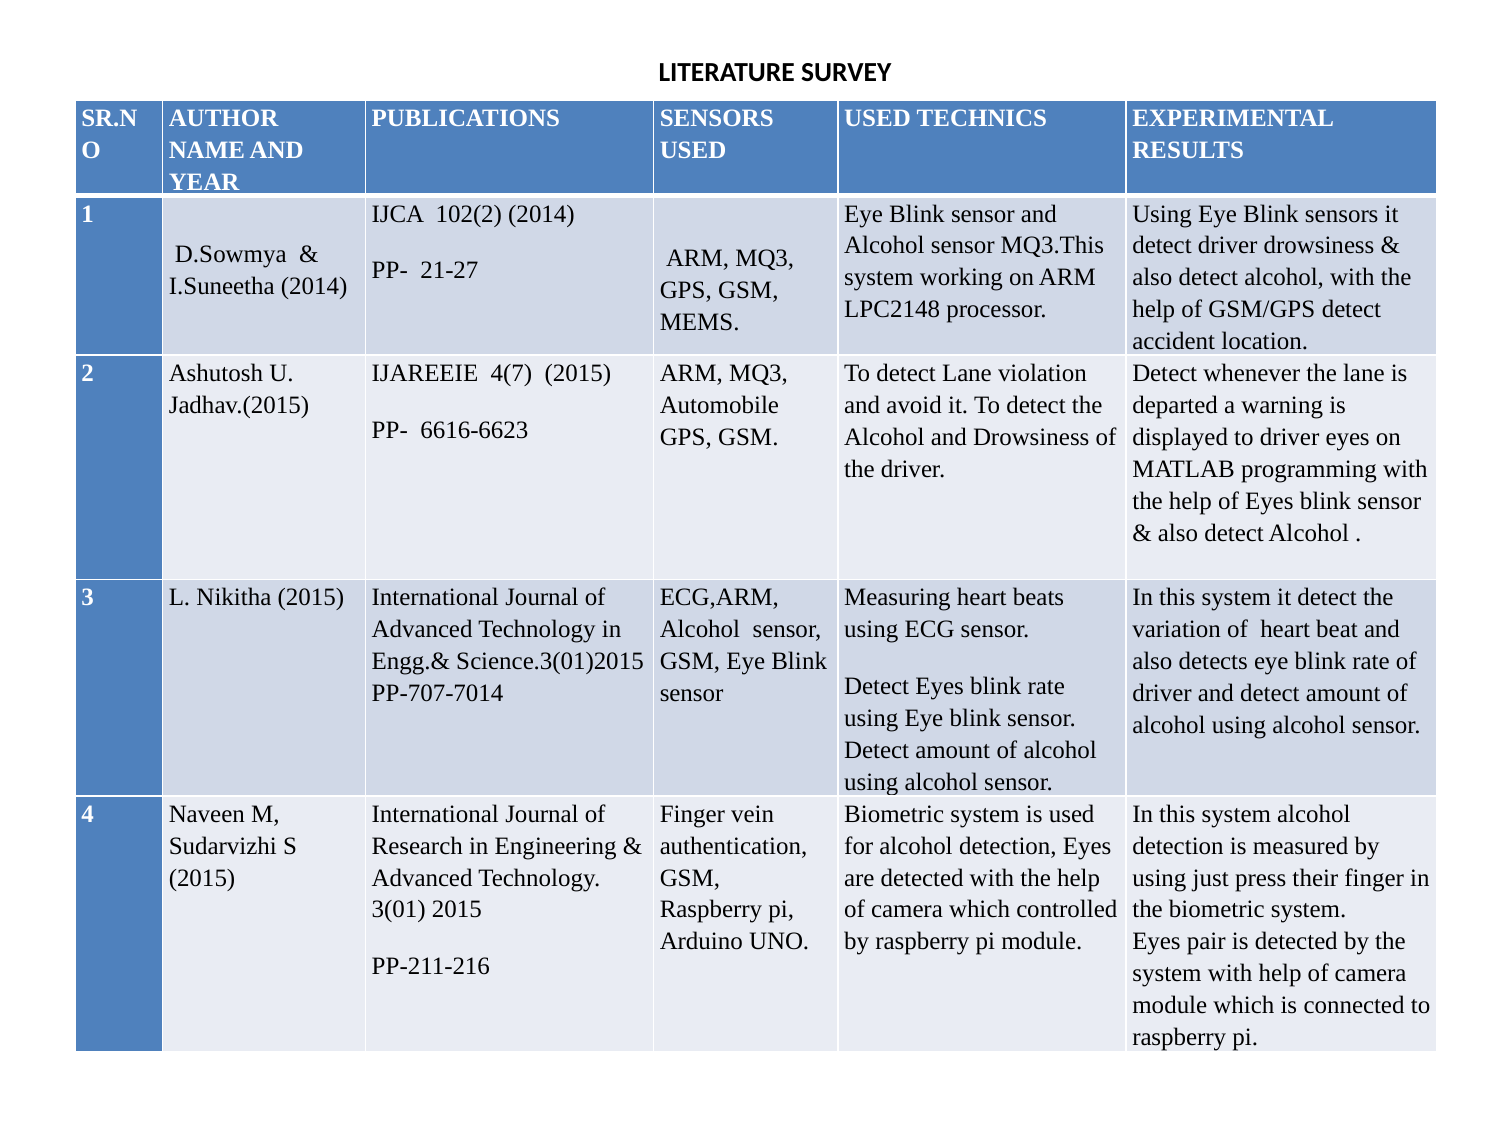

# LITERATURE SURVEY
| SR.NO | AUTHOR NAME AND YEAR | PUBLICATIONS | SENSORS USED | USED TECHNICS | EXPERIMENTAL RESULTS |
| --- | --- | --- | --- | --- | --- |
| 1 | D.Sowmya & I.Suneetha (2014) | IJCA 102(2) (2014) PP- 21-27 | ARM, MQ3, GPS, GSM, MEMS. | Eye Blink sensor and Alcohol sensor MQ3.This system working on ARM LPC2148 processor. | Using Eye Blink sensors it detect driver drowsiness & also detect alcohol, with the help of GSM/GPS detect accident location. |
| 2 | Ashutosh U. Jadhav.(2015) | IJAREEIE 4(7) (2015) PP- 6616-6623 | ARM, MQ3, Automobile GPS, GSM. | To detect Lane violation and avoid it. To detect the Alcohol and Drowsiness of the driver. | Detect whenever the lane is departed a warning is displayed to driver eyes on MATLAB programming with the help of Eyes blink sensor & also detect Alcohol . |
| 3 | L. Nikitha (2015) | International Journal of Advanced Technology in Engg.& Science.3(01)2015 PP-707-7014 | ECG,ARM, Alcohol sensor, GSM, Eye Blink sensor | Measuring heart beats using ECG sensor. Detect Eyes blink rate using Eye blink sensor. Detect amount of alcohol using alcohol sensor. | In this system it detect the variation of heart beat and also detects eye blink rate of driver and detect amount of alcohol using alcohol sensor. |
| 4 | Naveen M, Sudarvizhi S (2015) | International Journal of Research in Engineering & Advanced Technology. 3(01) 2015 PP-211-216 | Finger vein authentication, GSM, Raspberry pi, Arduino UNO. | Biometric system is used for alcohol detection, Eyes are detected with the help of camera which controlled by raspberry pi module. | In this system alcohol detection is measured by using just press their finger in the biometric system. Eyes pair is detected by the system with help of camera module which is connected to raspberry pi. |